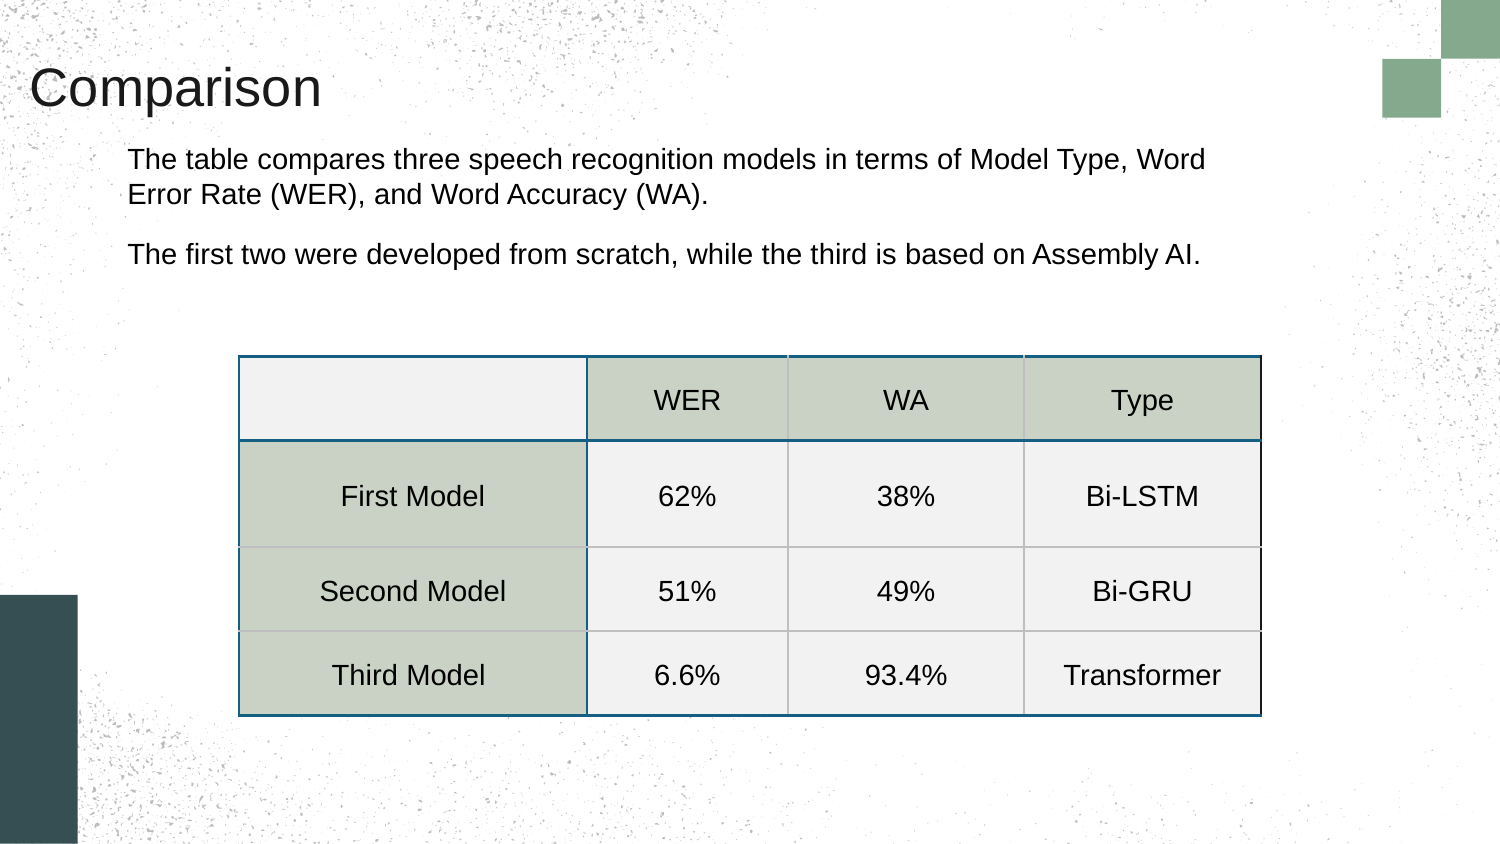

Comparison
The table compares three speech recognition models in terms of Model Type, Word Error Rate (WER), and Word Accuracy (WA).
The first two were developed from scratch, while the third is based on Assembly AI.
|  | WER | WA | Type |
| --- | --- | --- | --- |
| First Model | 62% | 38% | Bi-LSTM |
| Second Model | 51% | 49% | Bi-GRU |
| Third Model | 6.6% | 93.4% | Transformer |